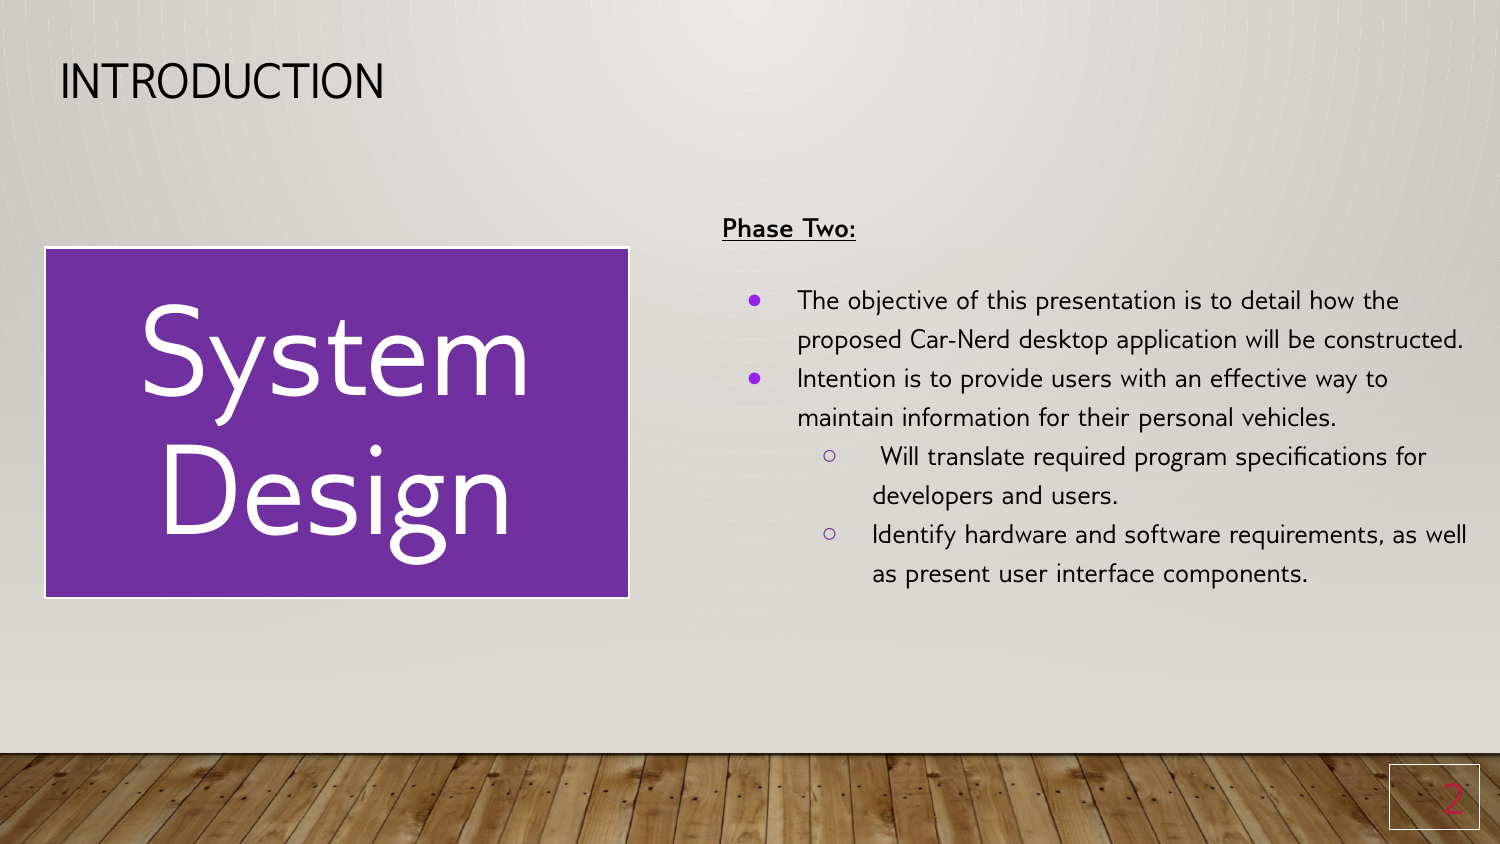

# Introduction
System Design

Phase Two:
The objective of this presentation is to detail how the proposed Car-Nerd desktop application will be constructed.
Intention is to provide users with an effective way to maintain information for their personal vehicles.
 Will translate required program specifications for developers and users.
Identify hardware and software requirements, as well as present user interface components.

2